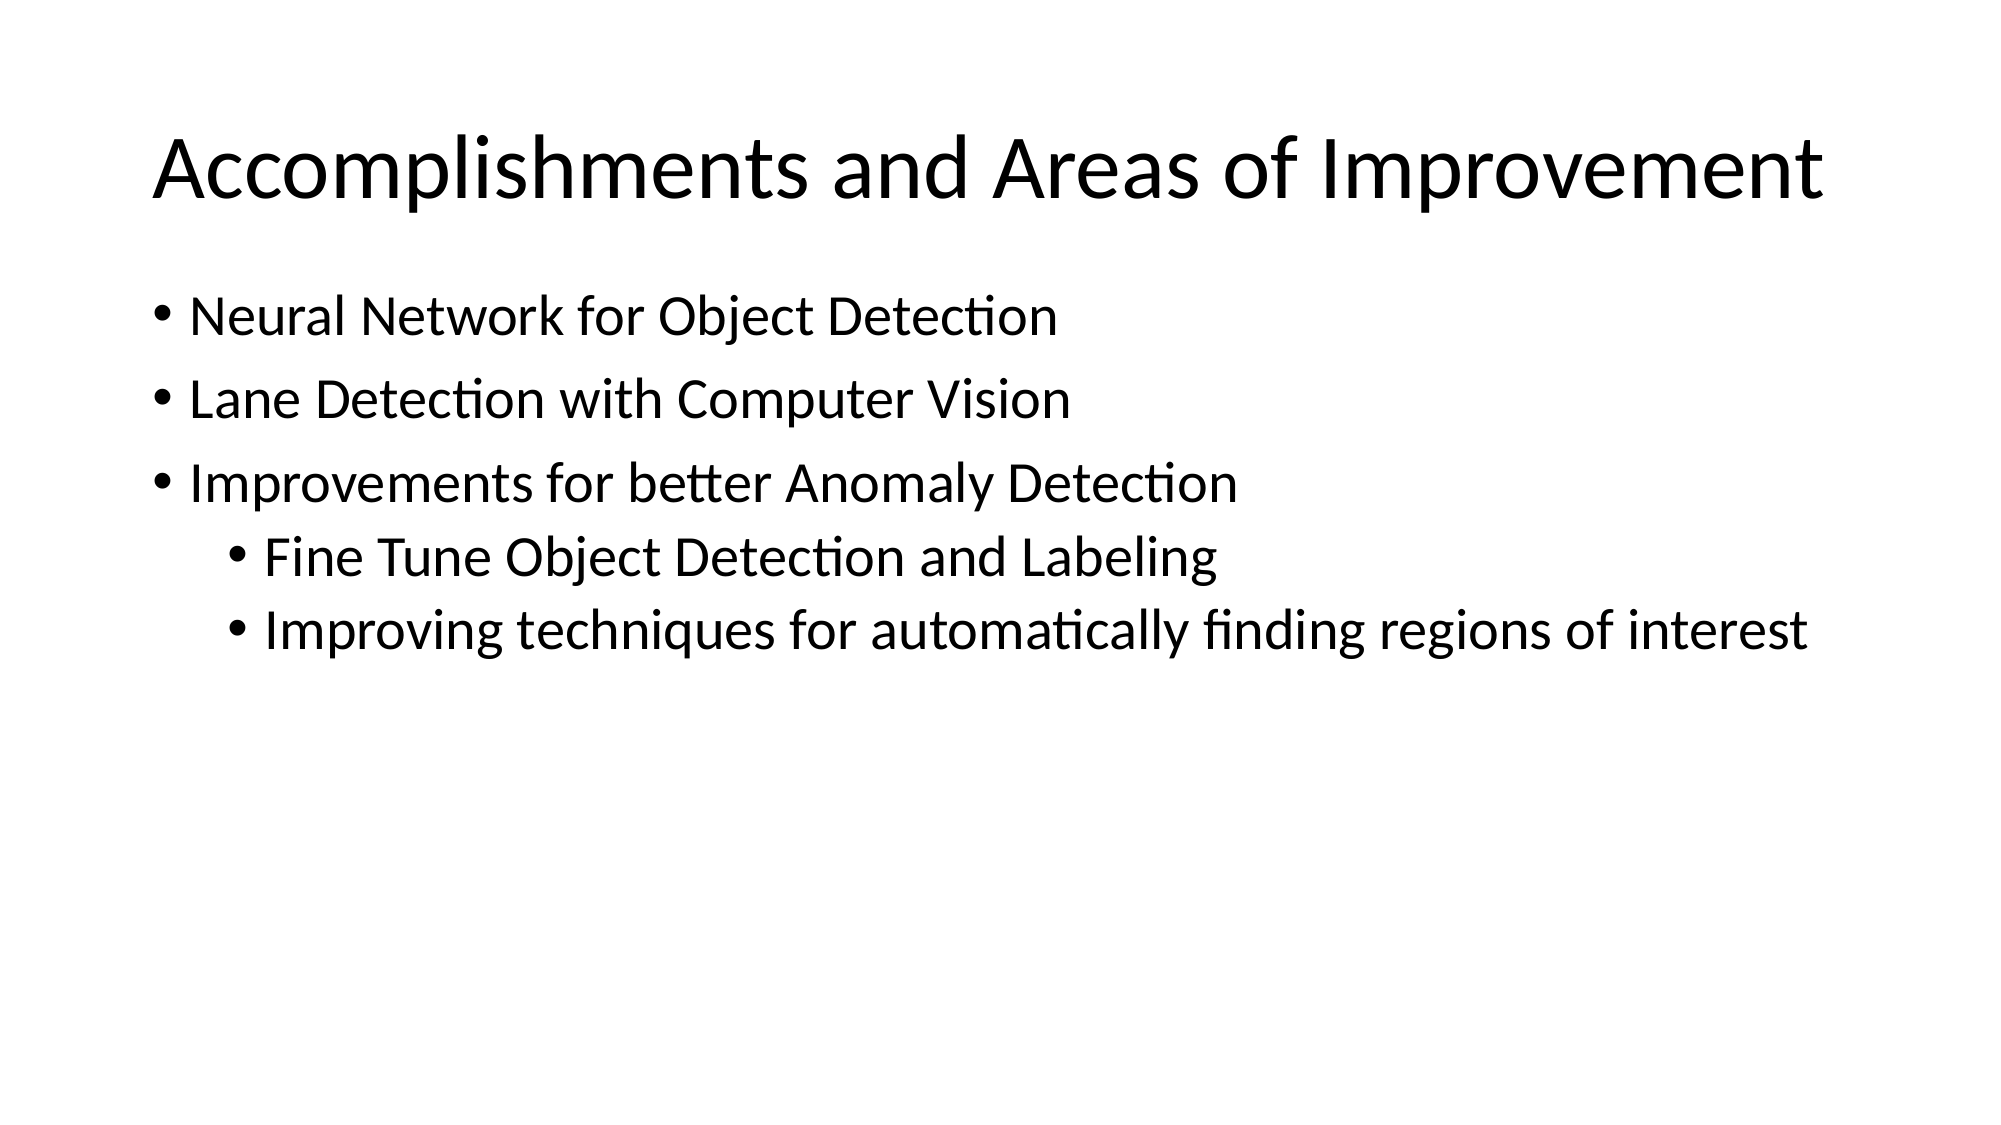

# Accomplishments and Areas of Improvement
Neural Network for Object Detection
Lane Detection with Computer Vision
Improvements for better Anomaly Detection
Fine Tune Object Detection and Labeling
Improving techniques for automatically finding regions of interest